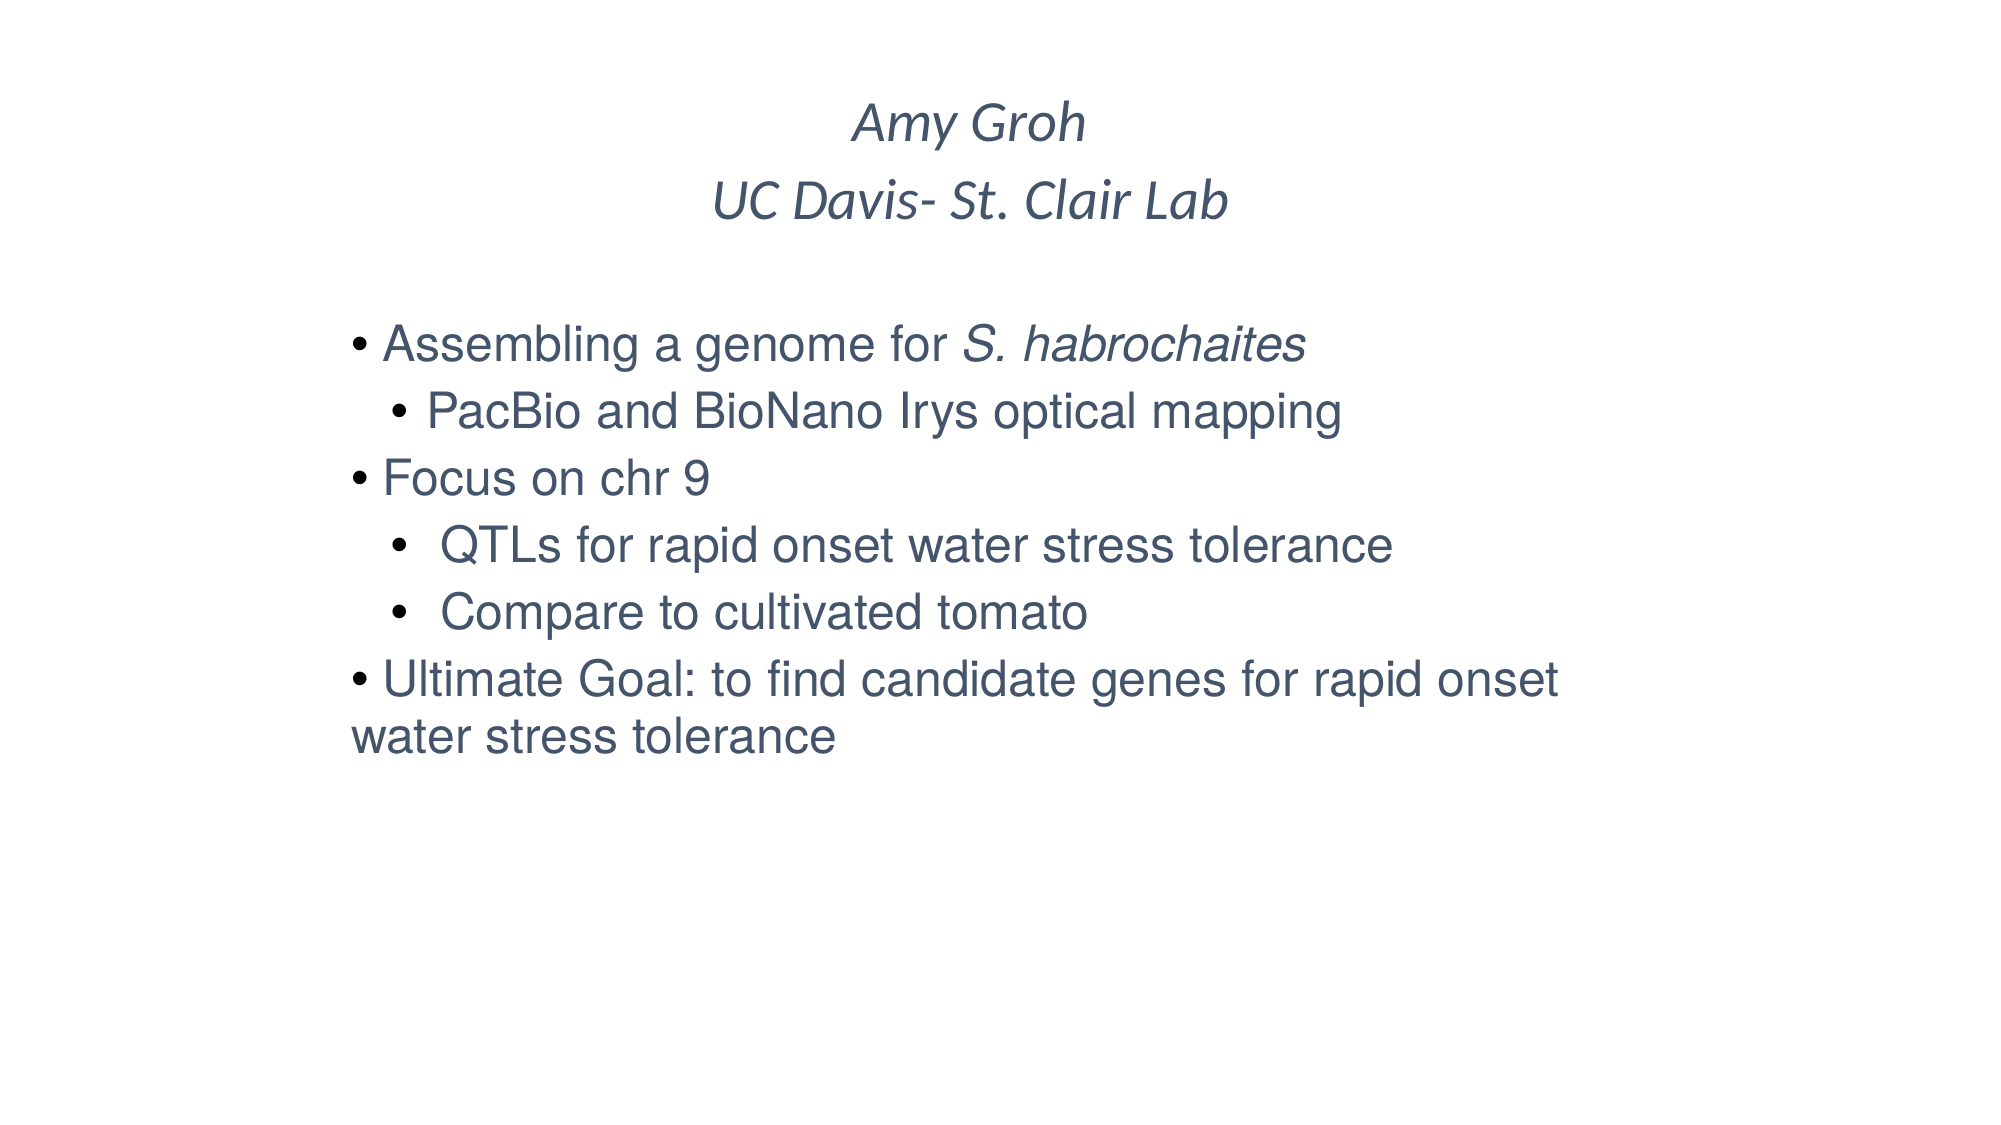

Amy Groh
UC Davis- St. Clair Lab
 Assembling a genome for S. habrochaites
PacBio and BioNano Irys optical mapping
 Focus on chr 9
 QTLs for rapid onset water stress tolerance
 Compare to cultivated tomato
 Ultimate Goal: to find candidate genes for rapid onset water stress tolerance